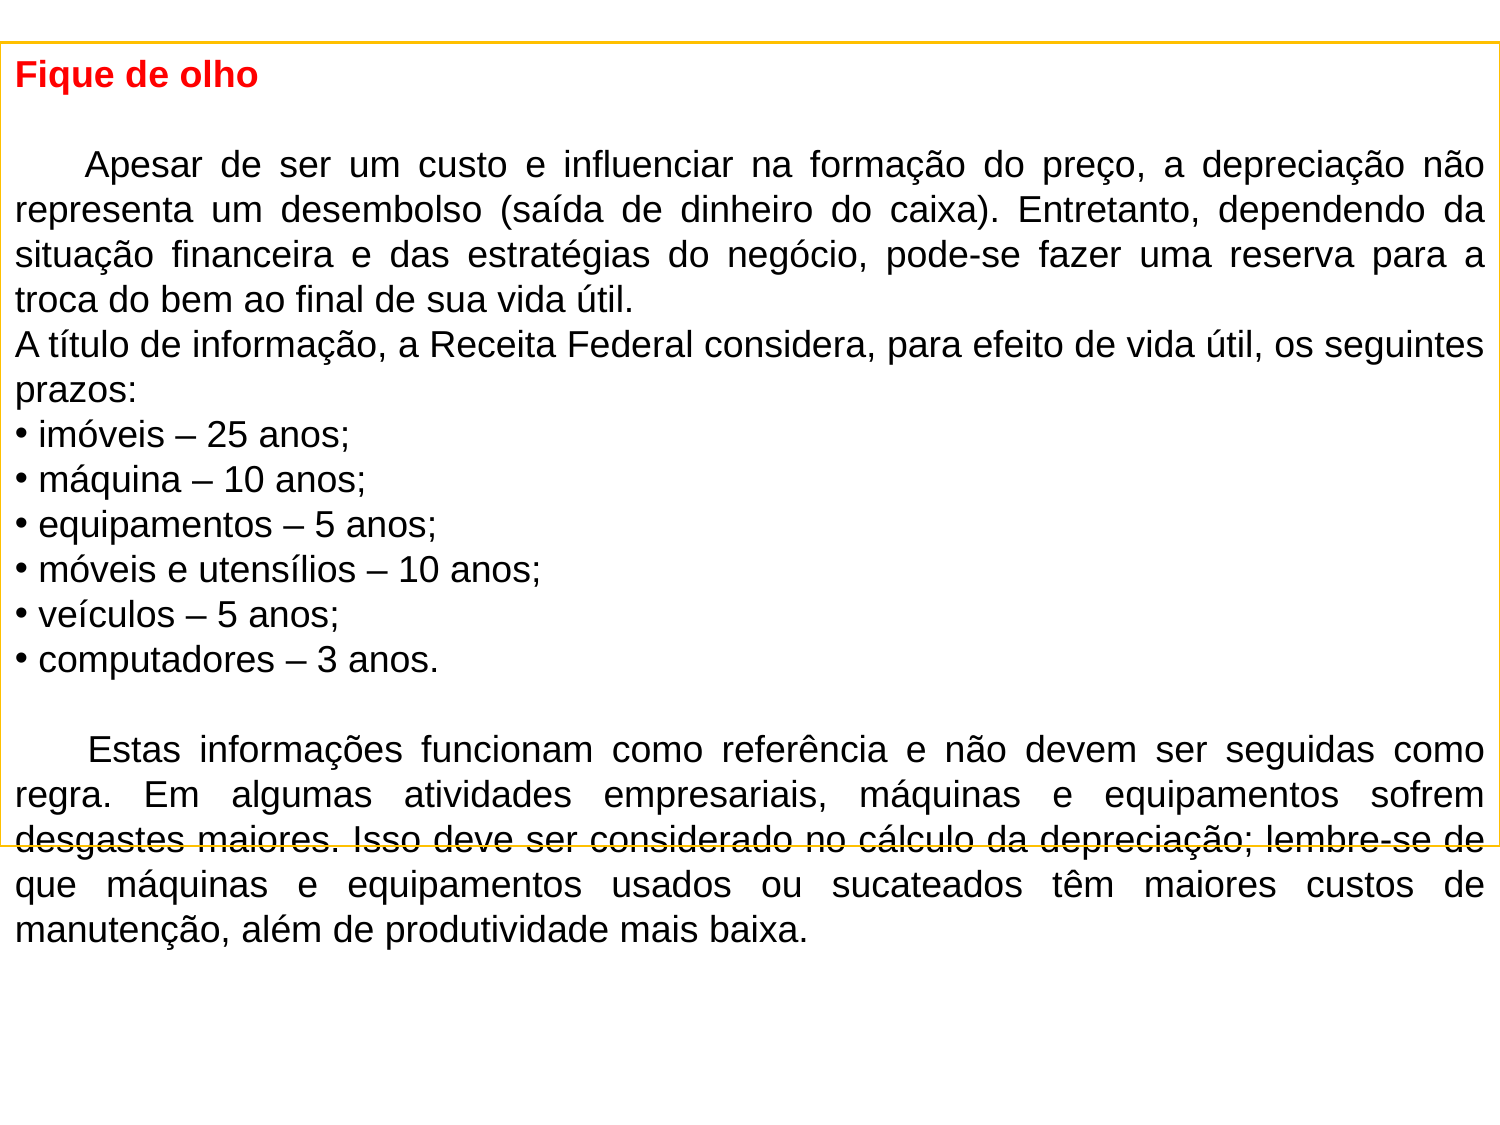

Fique de olho

    Apesar de ser um custo e influenciar na formação do preço, a depreciação não representa um desembolso (saída de dinheiro do caixa). Entretanto, dependendo da situação financeira e das estratégias do negócio, pode-se fazer uma reserva para a troca do bem ao final de sua vida útil.
A título de informação, a Receita Federal considera, para efeito de vida útil, os seguintes prazos:
 imóveis – 25 anos;
 máquina – 10 anos;
 equipamentos – 5 anos;
 móveis e utensílios – 10 anos;
 veículos – 5 anos;
 computadores – 3 anos.

    Estas informações funcionam como referência e não devem ser seguidas como regra. Em algumas atividades empresariais, máquinas e equipamentos sofrem desgastes maiores. Isso deve ser considerado no cálculo da depreciação; lembre-se de que máquinas e equipamentos usados ou sucateados têm maiores custos de manutenção, além de produtividade mais baixa.